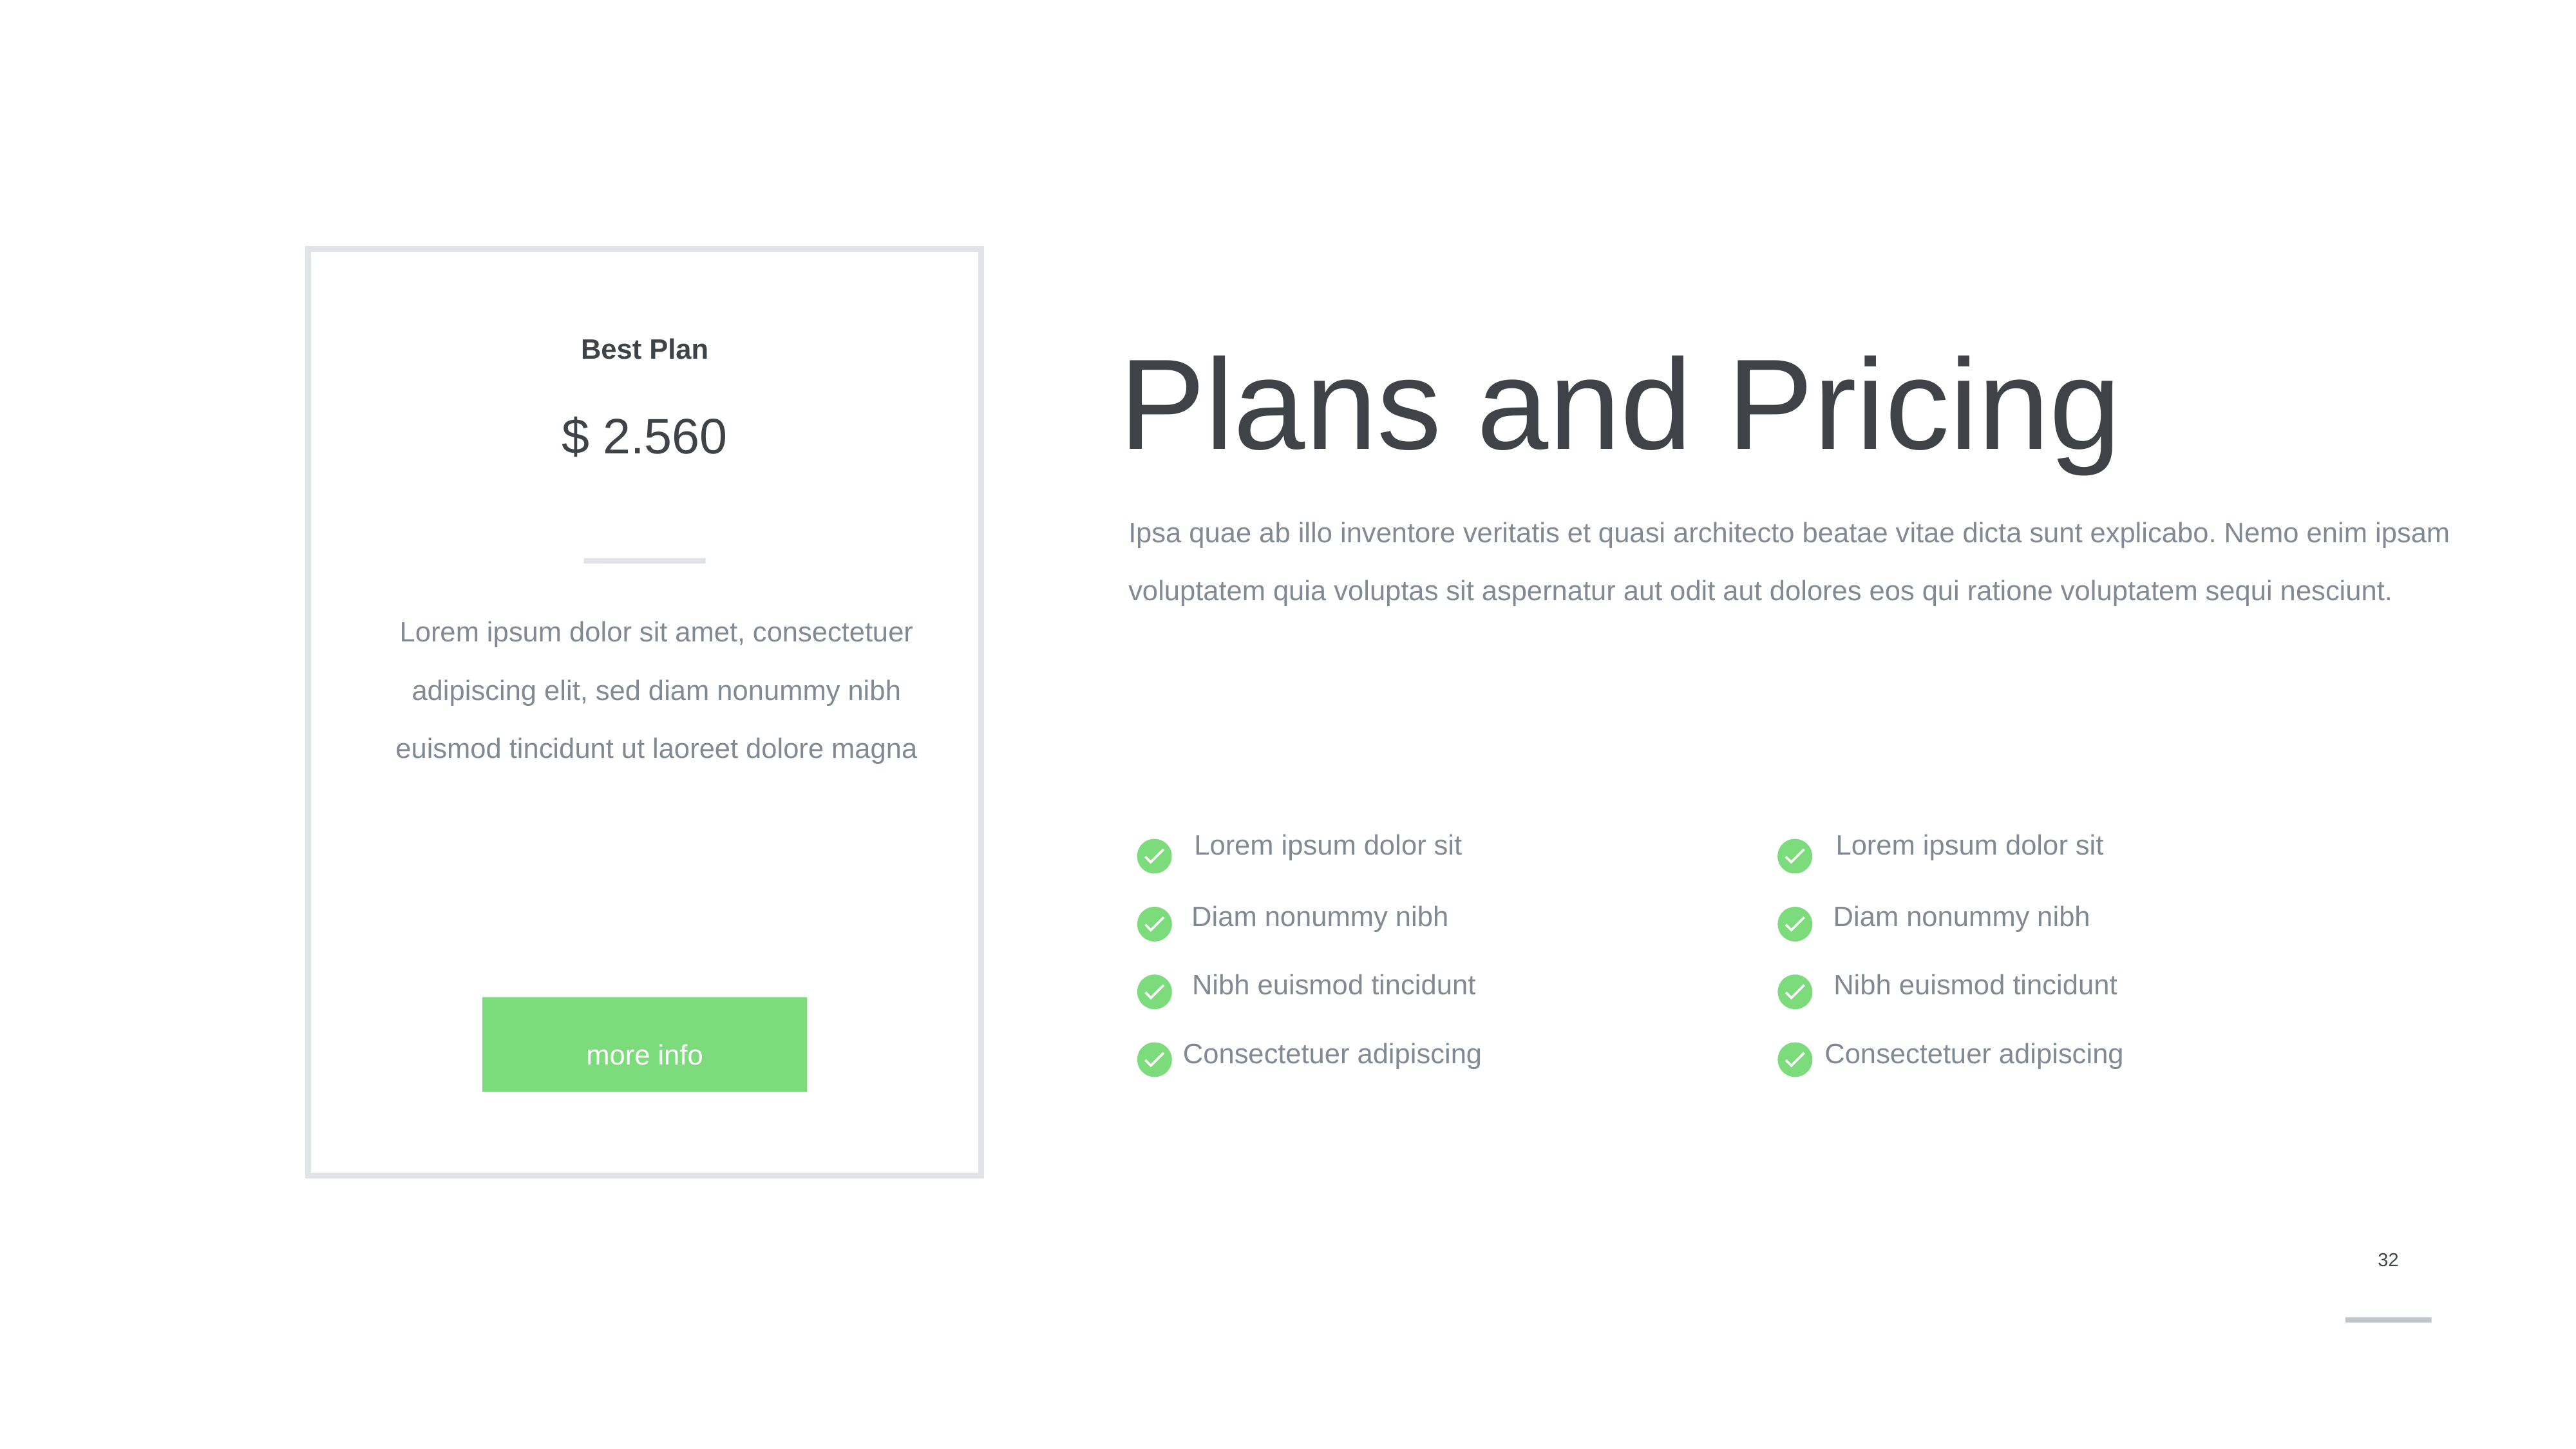

Best Plan
$ 2.560

Lorem ipsum dolor sit amet, consectetuer adipiscing elit, sed diam nonummy nibh euismod tincidunt ut laoreet dolore magna

more info
# Plans and Pricing
Ipsa quae ab illo inventore veritatis et quasi architecto beatae vitae dicta sunt explicabo. Nemo enim ipsam voluptatem quia voluptas sit aspernatur aut odit aut dolores eos qui ratione voluptatem sequi nesciunt.
Lorem ipsum dolor sit
Lorem ipsum dolor sit

Diam nonummy nibh
Diam nonummy nibh

Nibh euismod tincidunt
Nibh euismod tincidunt

Consectetuer adipiscing
Consectetuer adipiscing

32